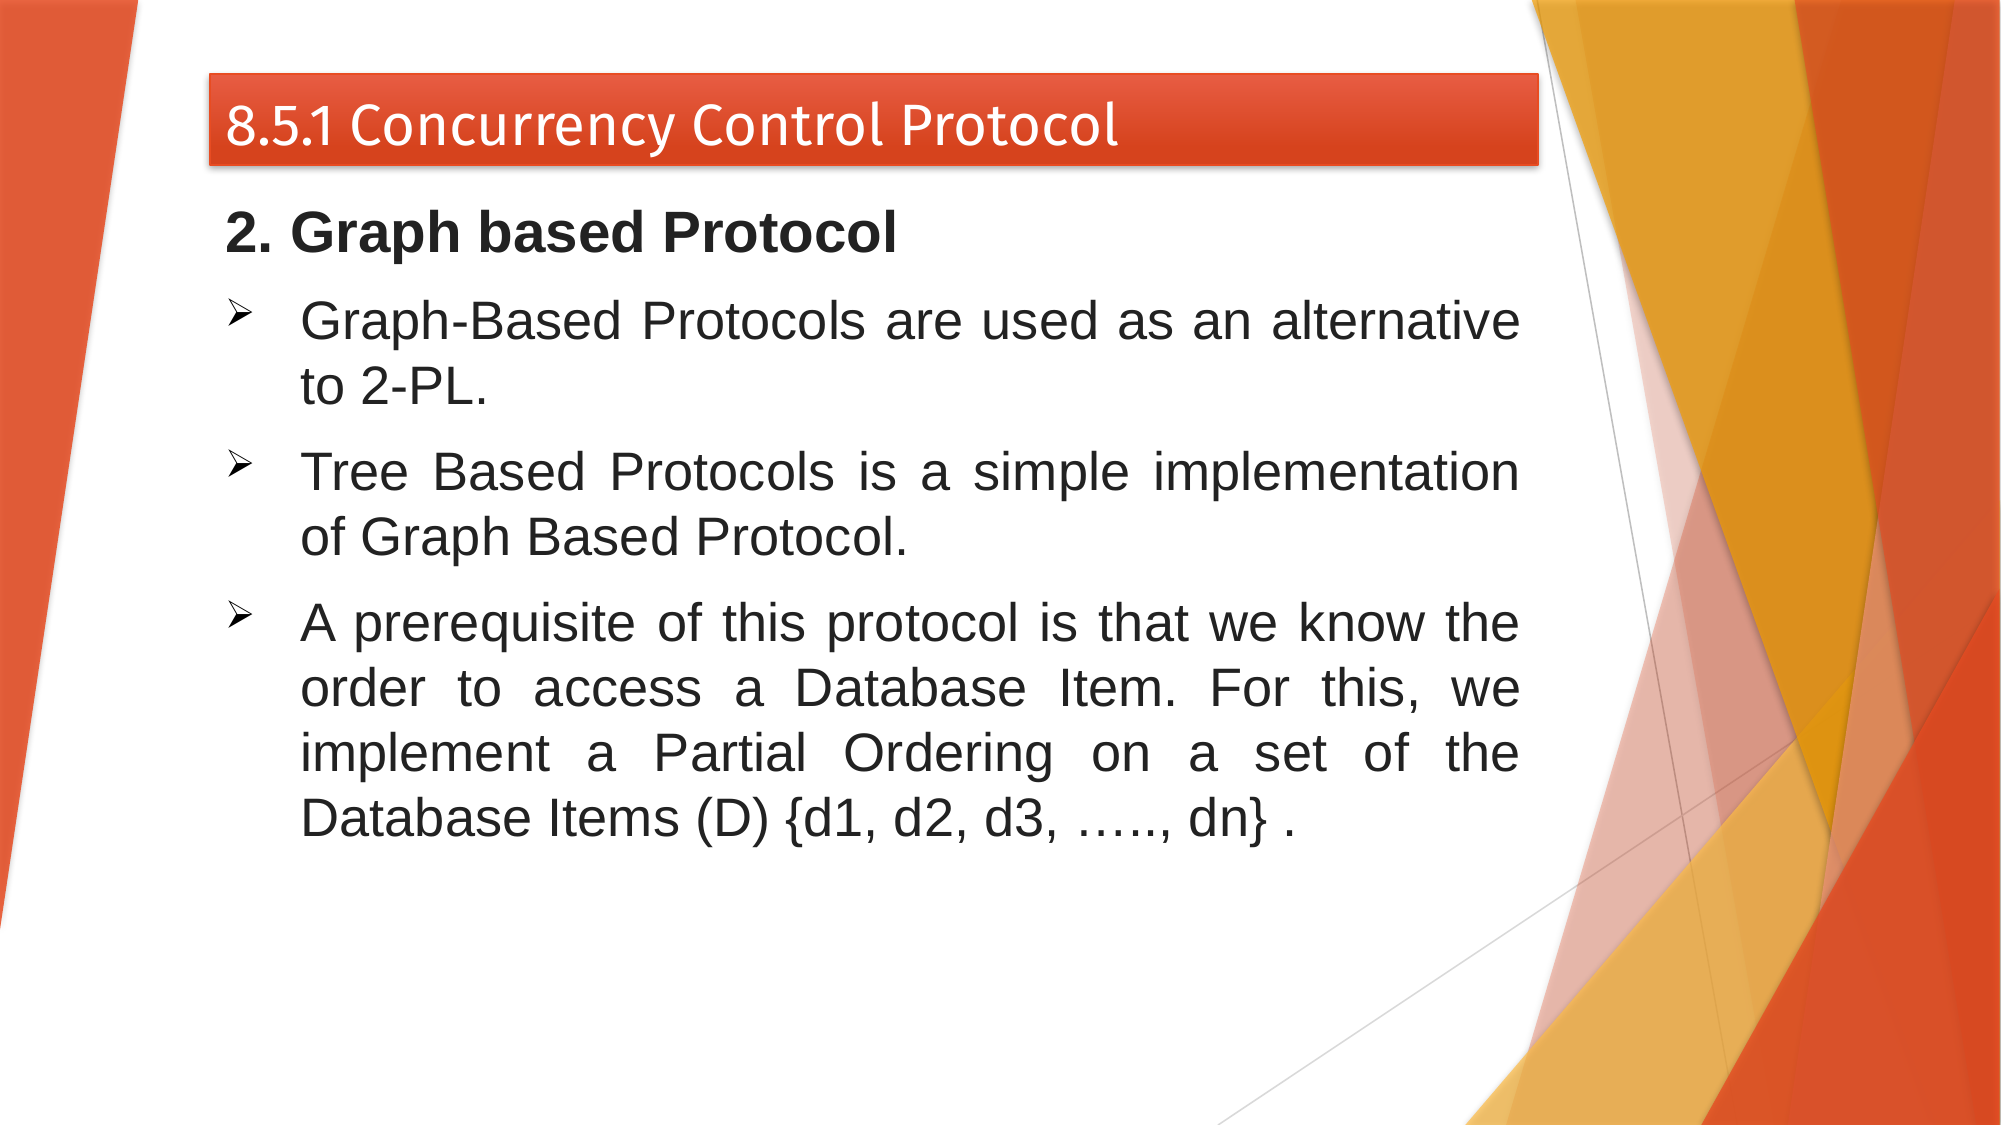

# 8.5.1 Concurrency Control Protocol
2. Graph based Protocol
Graph-Based Protocols are used as an alternative to 2-PL.
Tree Based Protocols is a simple implementation of Graph Based Protocol.
A prerequisite of this protocol is that we know the order to access a Database Item. For this, we implement a Partial Ordering on a set of the Database Items (D) {d1, d2, d3, ….., dn} .